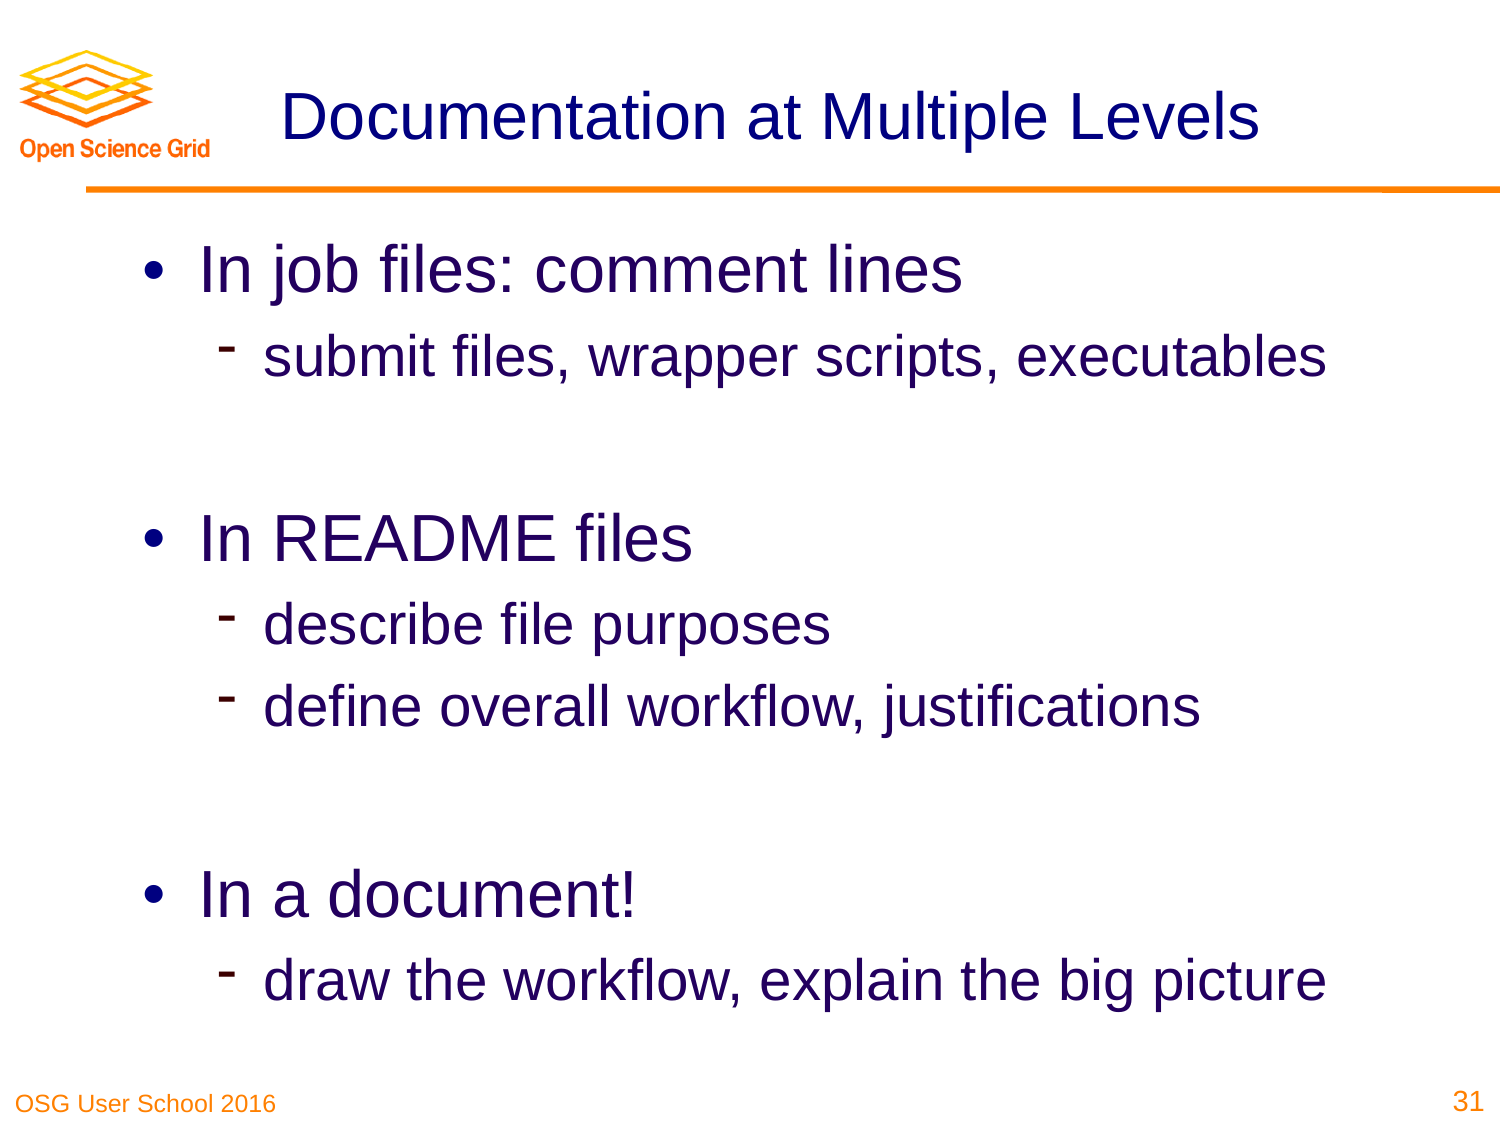

# Documentation at Multiple Levels
In job files: comment lines
submit files, wrapper scripts, executables

In README files
describe file purposes
define overall workflow, justifications

In a document!
draw the workflow, explain the big picture
31